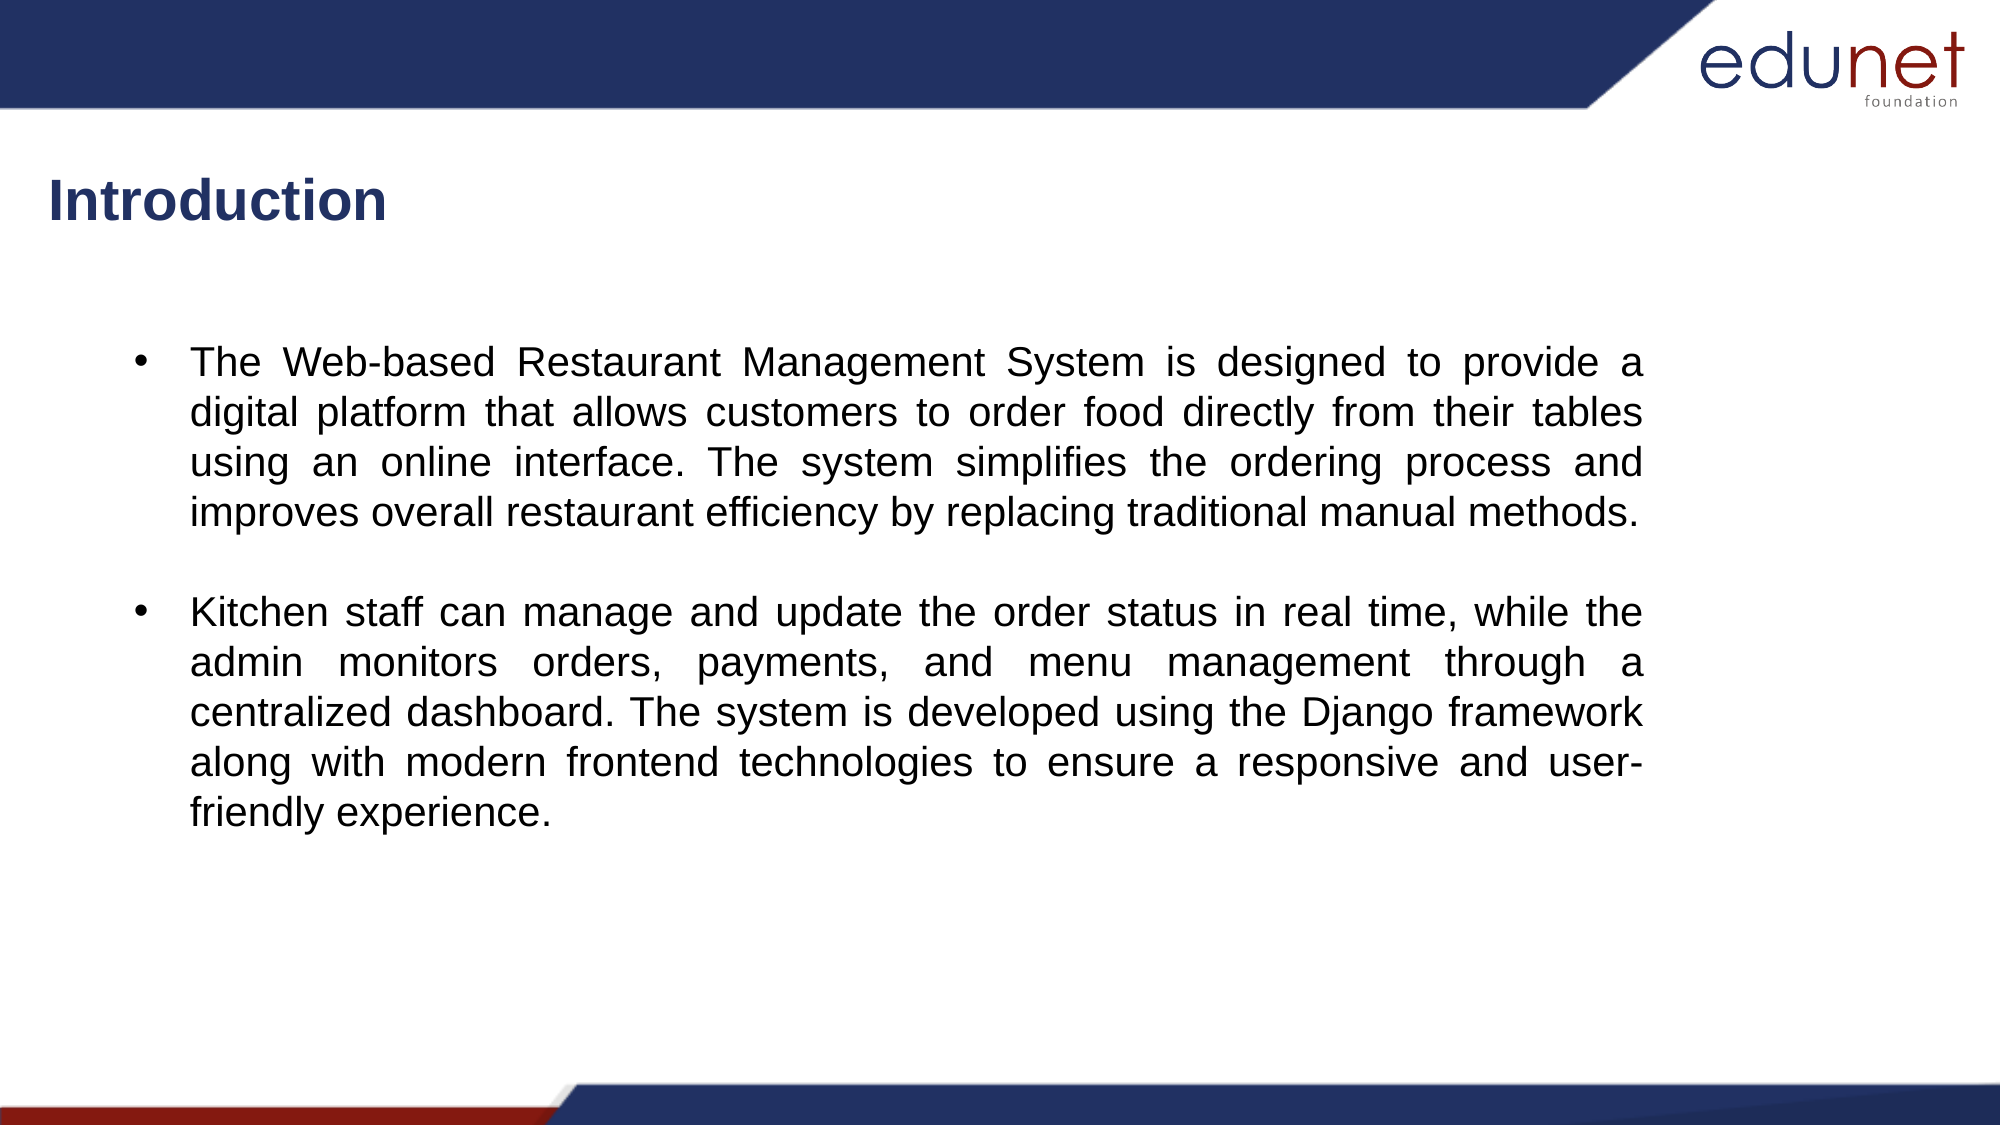

Introduction
The Web-based Restaurant Management System is designed to provide a digital platform that allows customers to order food directly from their tables using an online interface. The system simplifies the ordering process and improves overall restaurant efficiency by replacing traditional manual methods.

Kitchen staff can manage and update the order status in real time, while the admin monitors orders, payments, and menu management through a centralized dashboard. The system is developed using the Django framework along with modern frontend technologies to ensure a responsive and user-friendly experience.